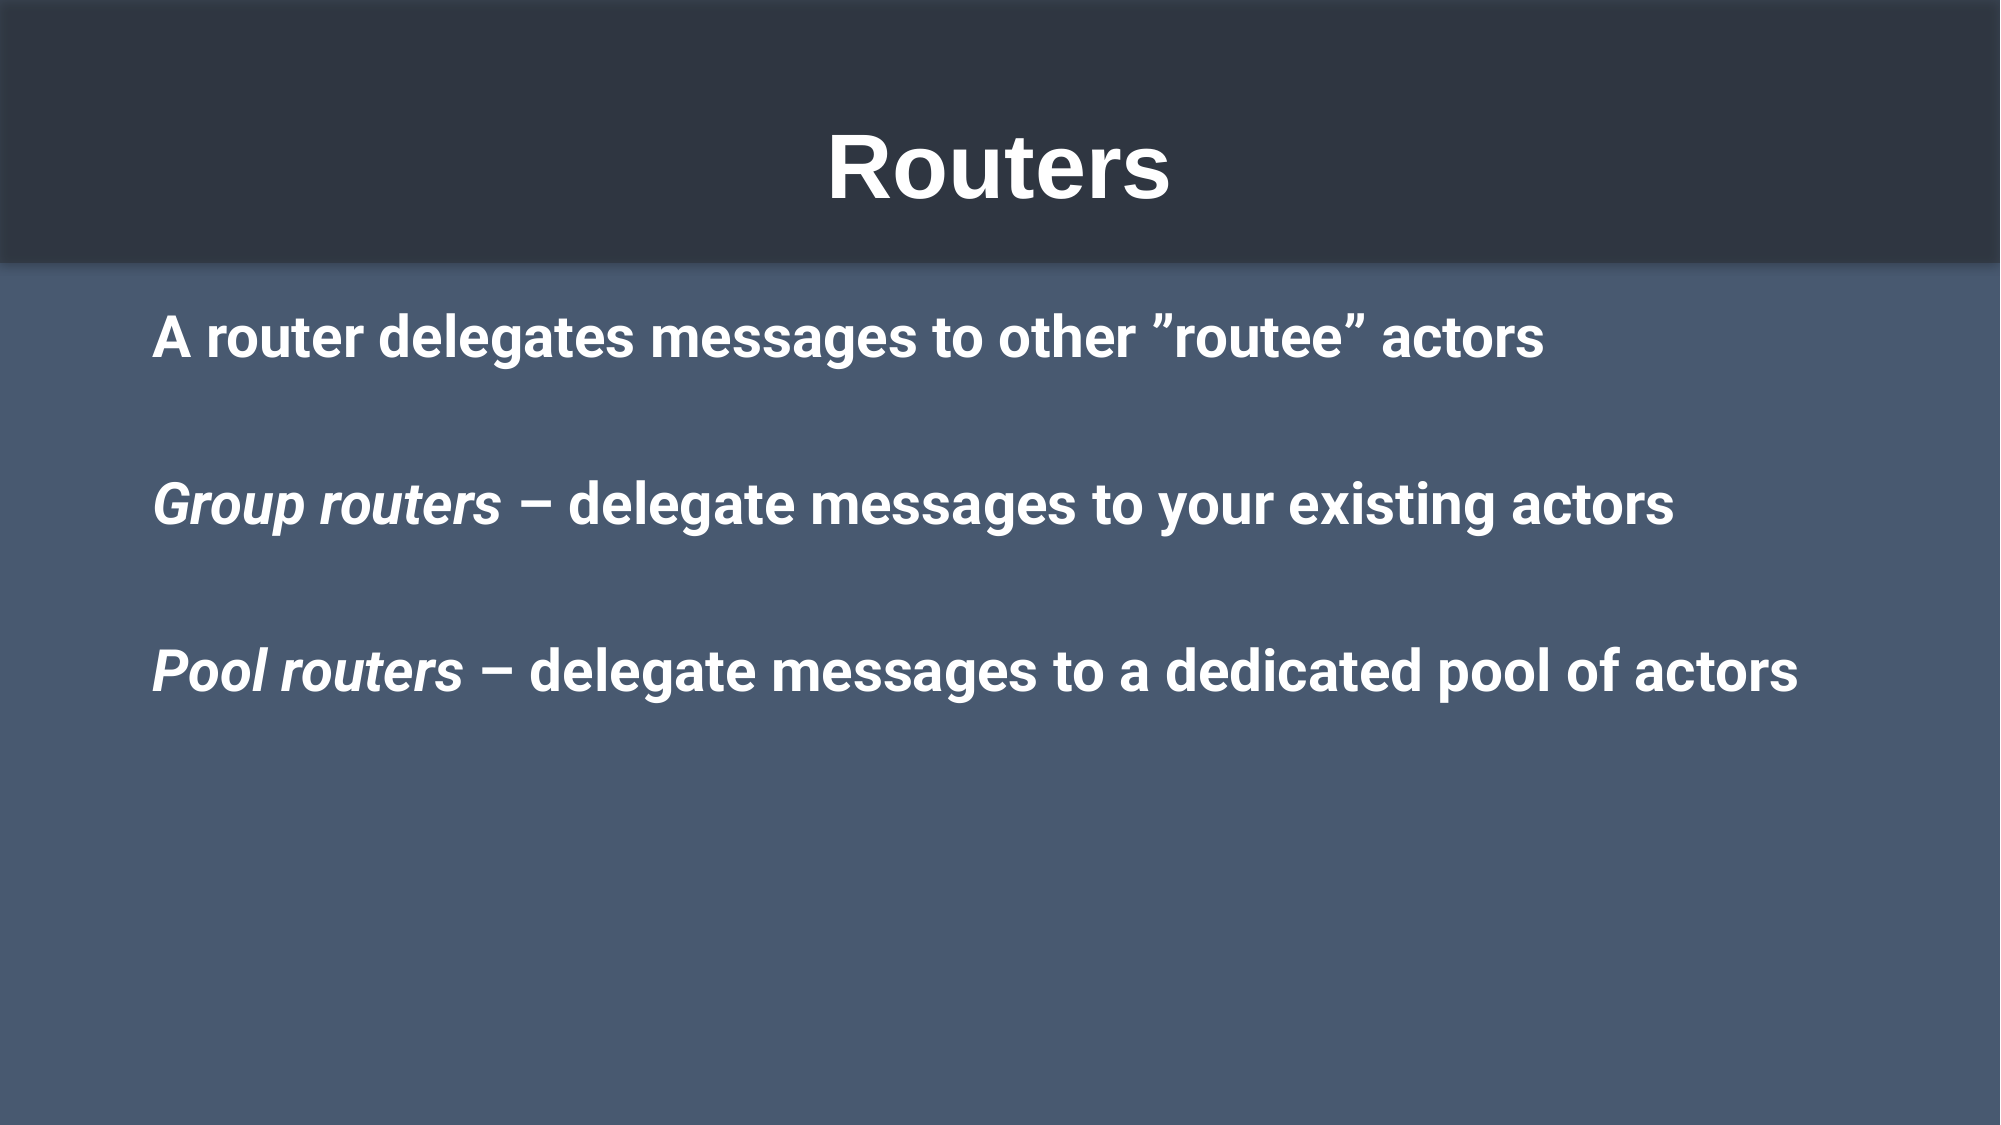

# Routers
A router delegates messages to other ”routee” actors

Group routers – delegate messages to your existing actors

Pool routers – delegate messages to a dedicated pool of actors